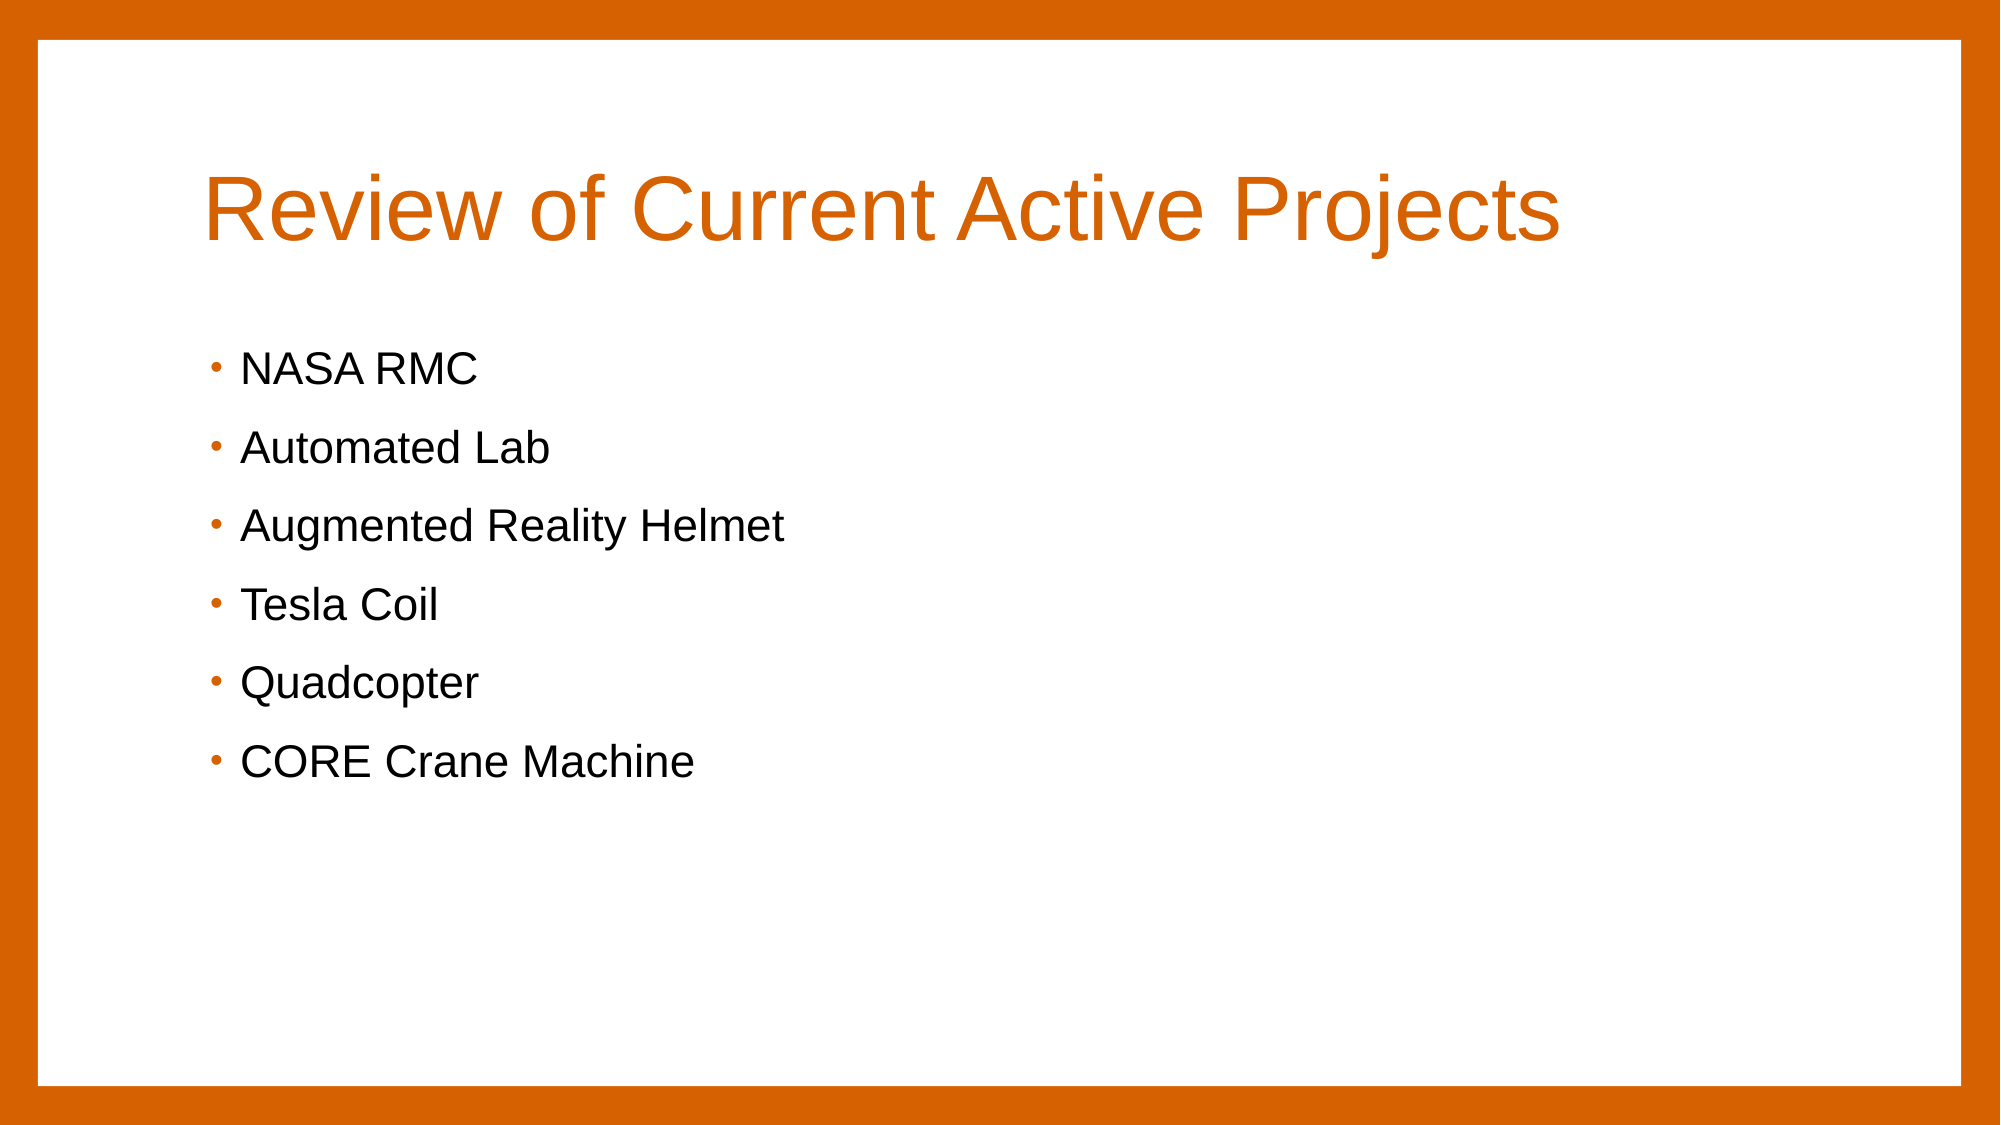

# Review of Current Active Projects
NASA RMC
Automated Lab
Augmented Reality Helmet
Tesla Coil
Quadcopter
CORE Crane Machine